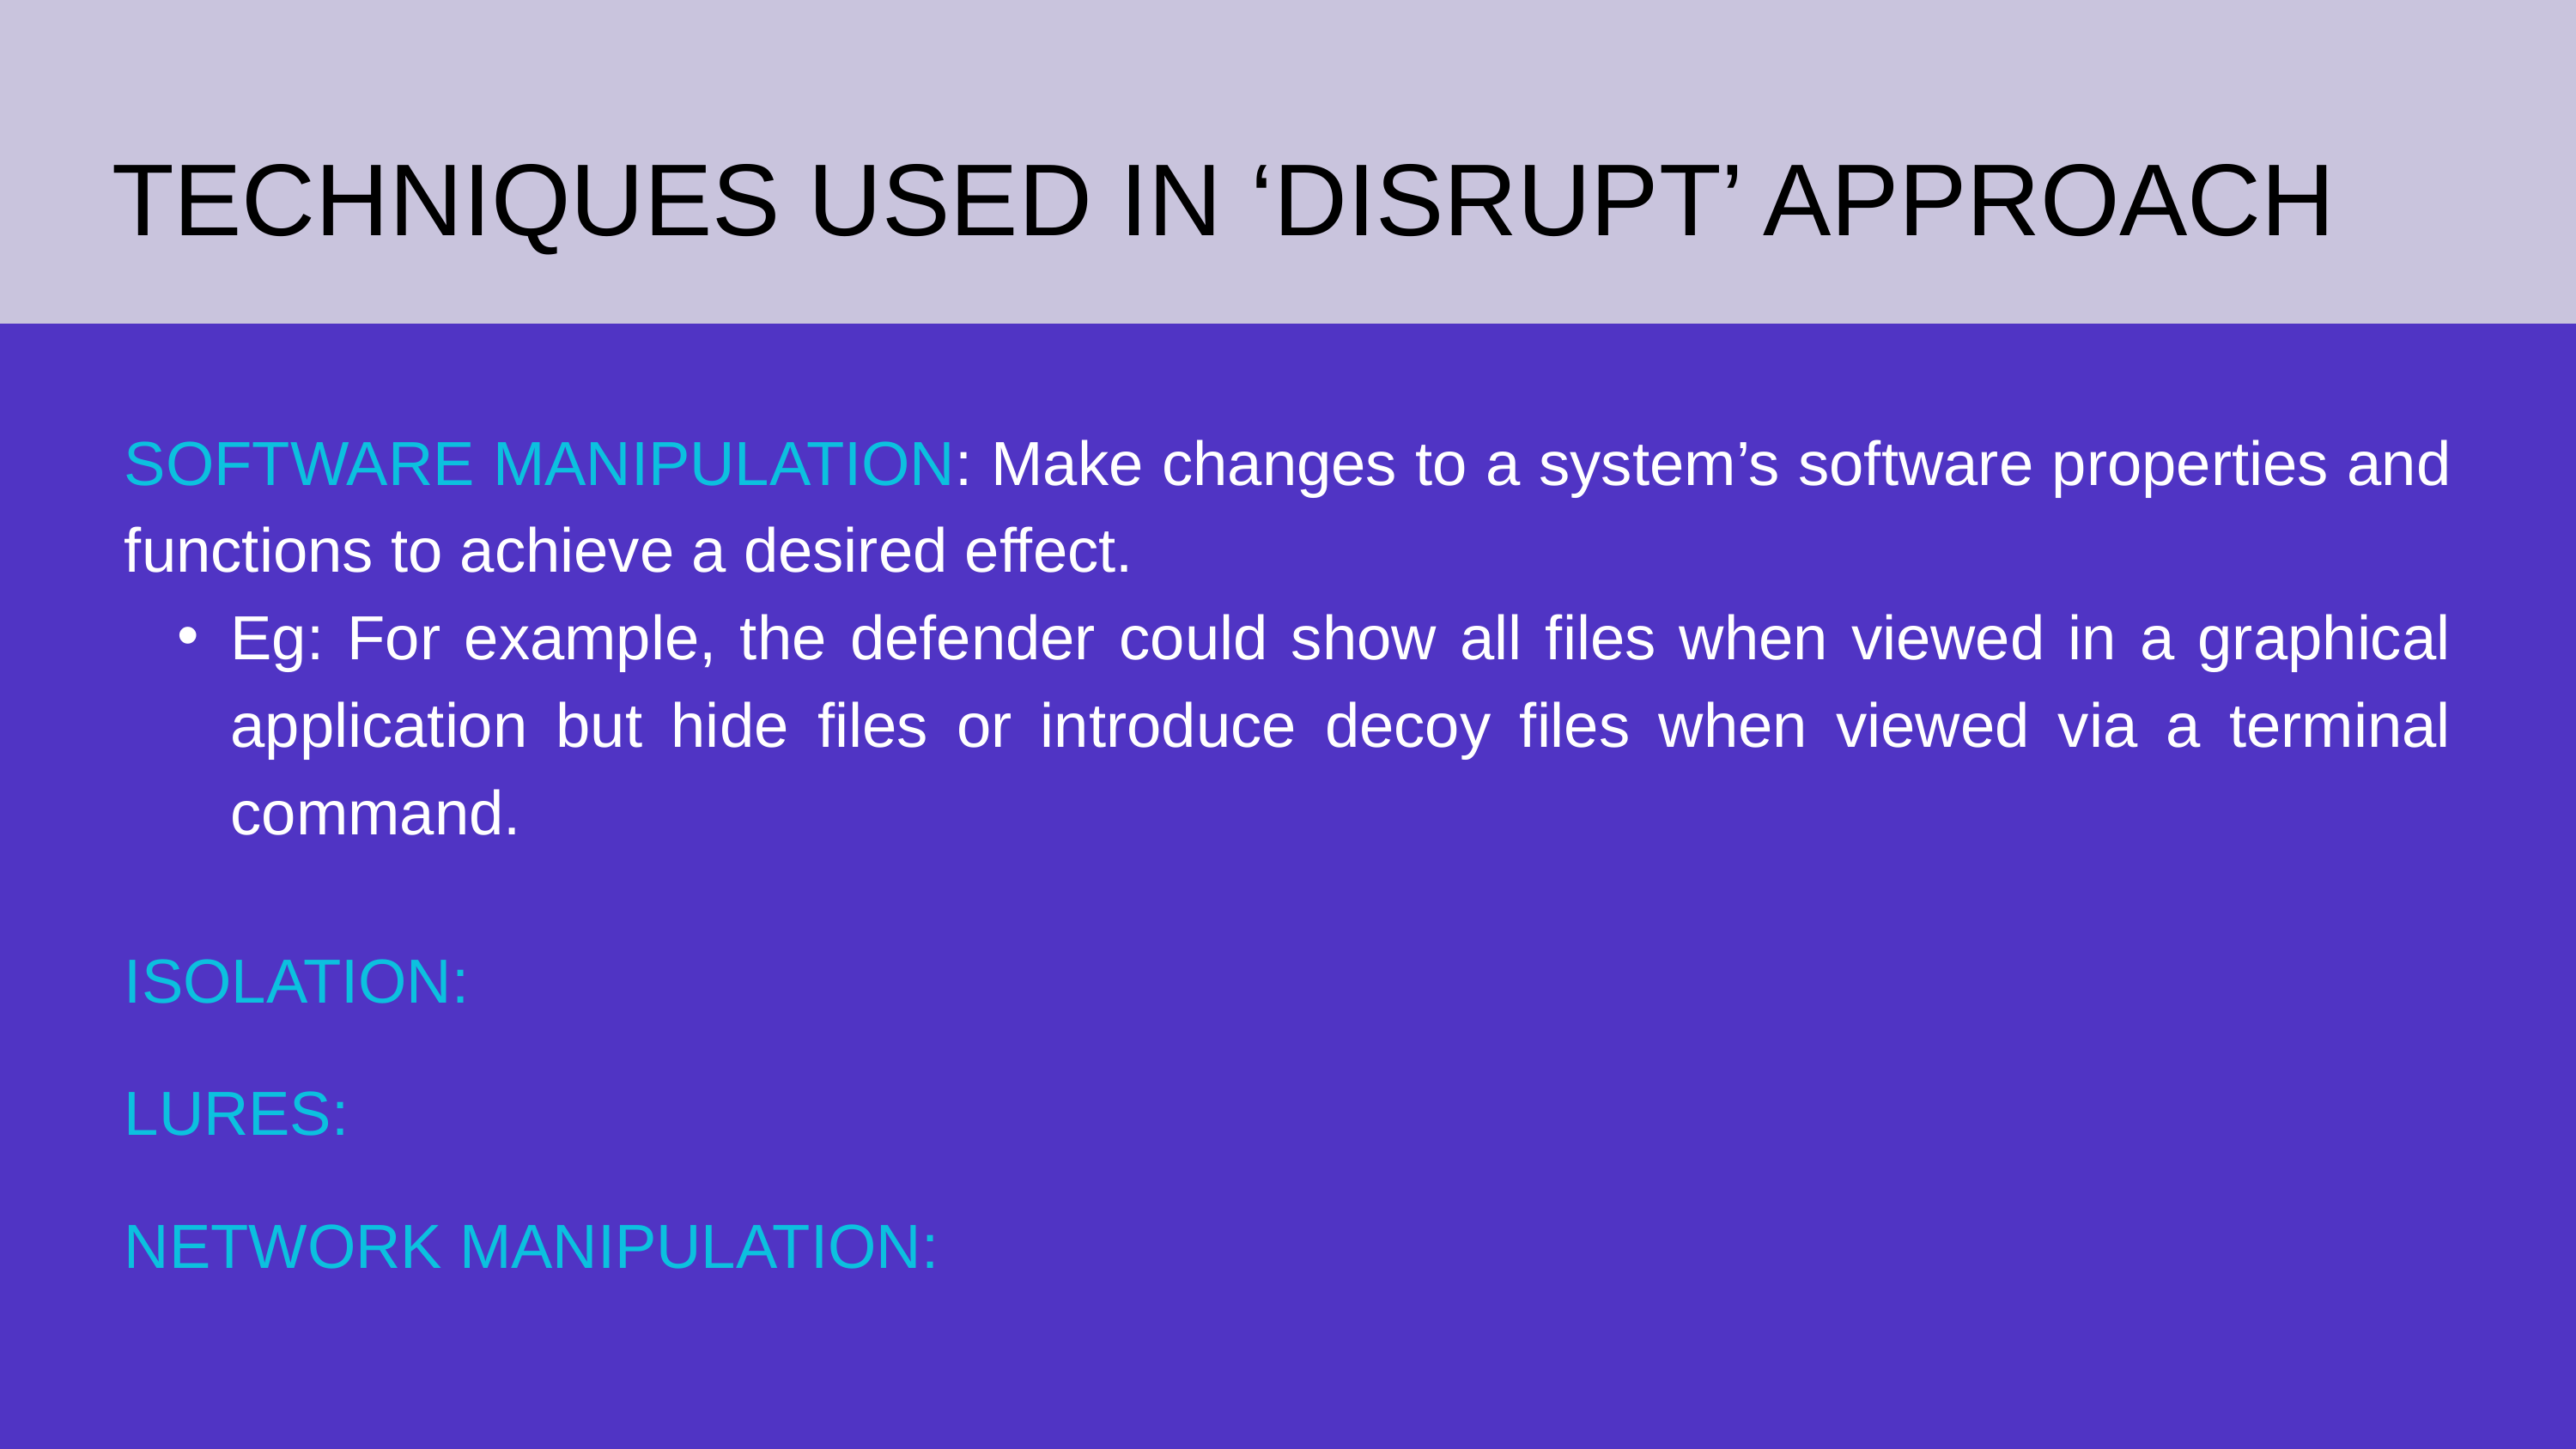

TECHNIQUES USED IN ‘DISRUPT’ APPROACH
SOFTWARE MANIPULATION: Make changes to a system’s software properties and functions to achieve a desired effect.
Eg: For example, the defender could show all files when viewed in a graphical application but hide files or introduce decoy files when viewed via a terminal command.
ISOLATION:
LURES:
NETWORK MANIPULATION: